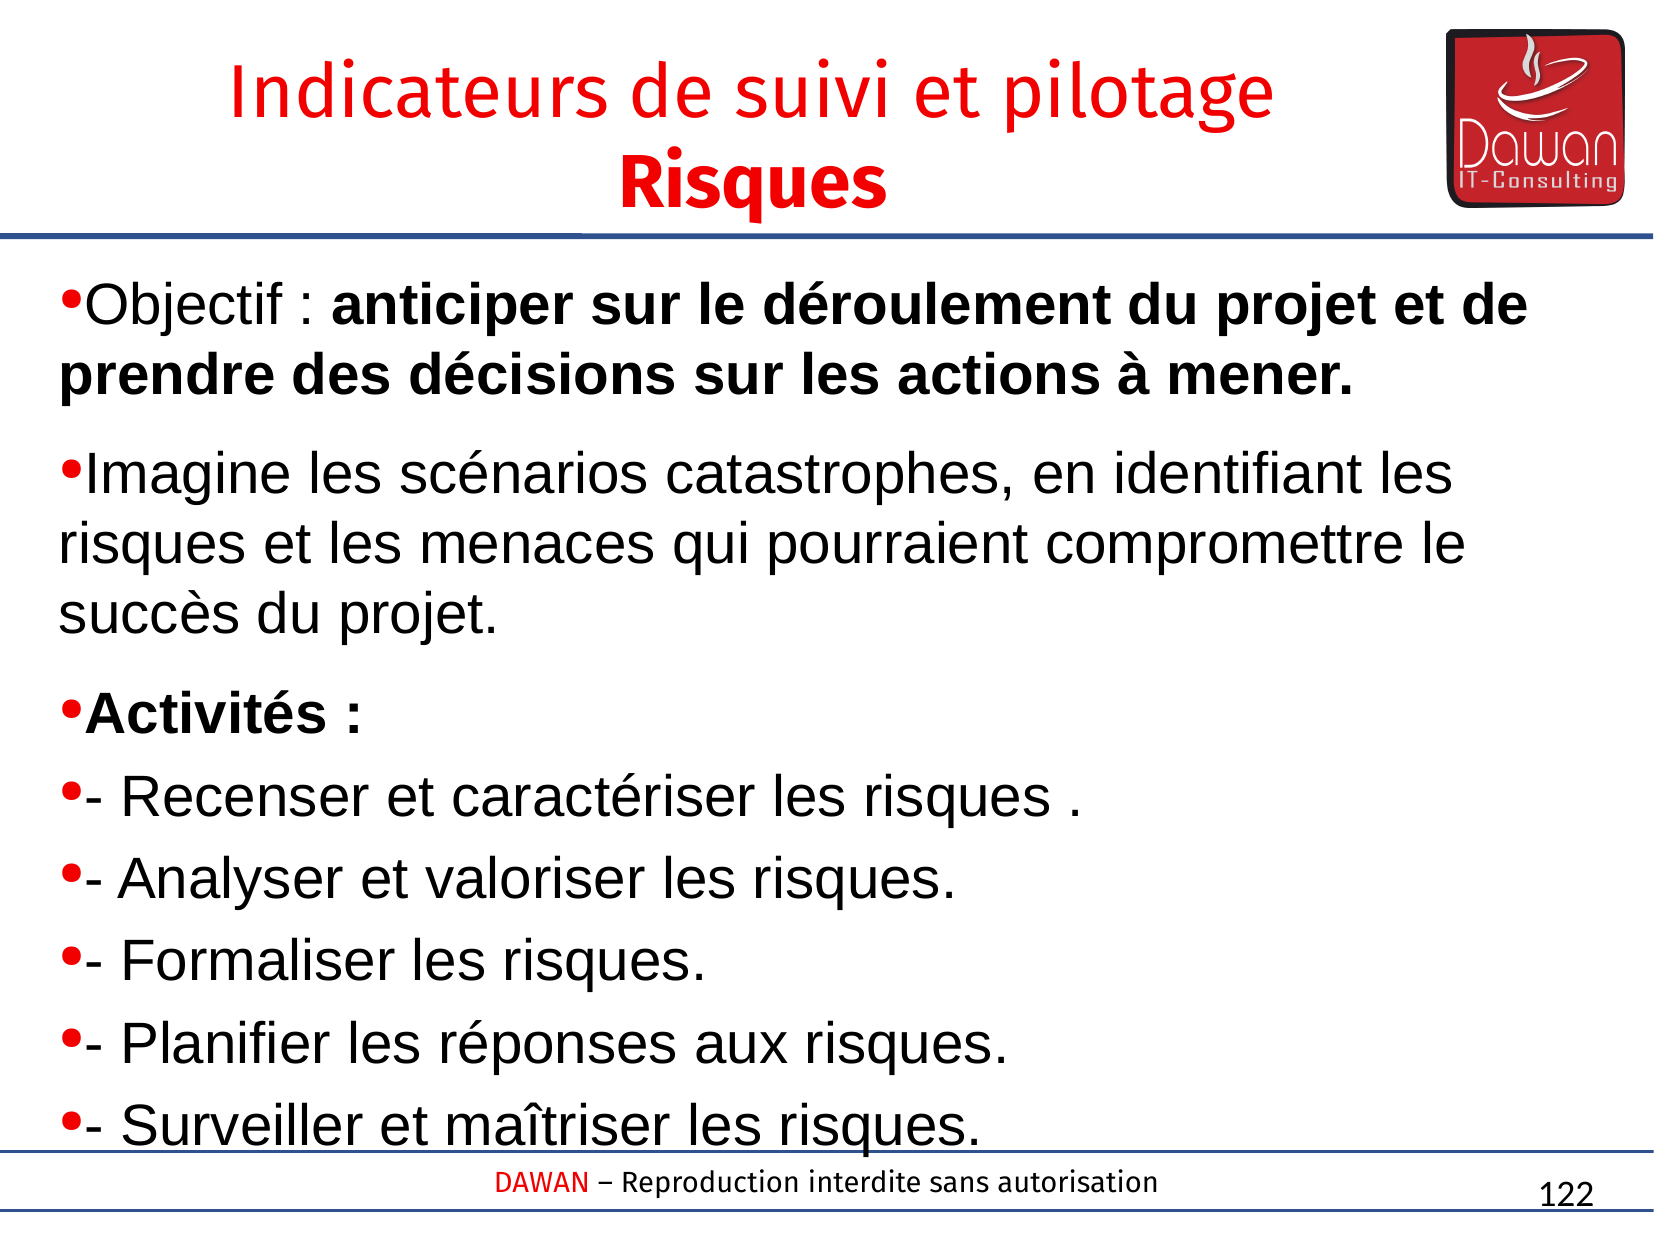

Indicateurs de suivi et pilotage
Risques
Objectif : anticiper sur le déroulement du projet et de prendre des décisions sur les actions à mener.
Imagine les scénarios catastrophes, en identiﬁant les risques et les menaces qui pourraient compromettre le succès du projet.
Activités :
- Recenser et caractériser les risques .
- Analyser et valoriser les risques.
- Formaliser les risques.
- Planiﬁer les réponses aux risques.
- Surveiller et maîtriser les risques.
122